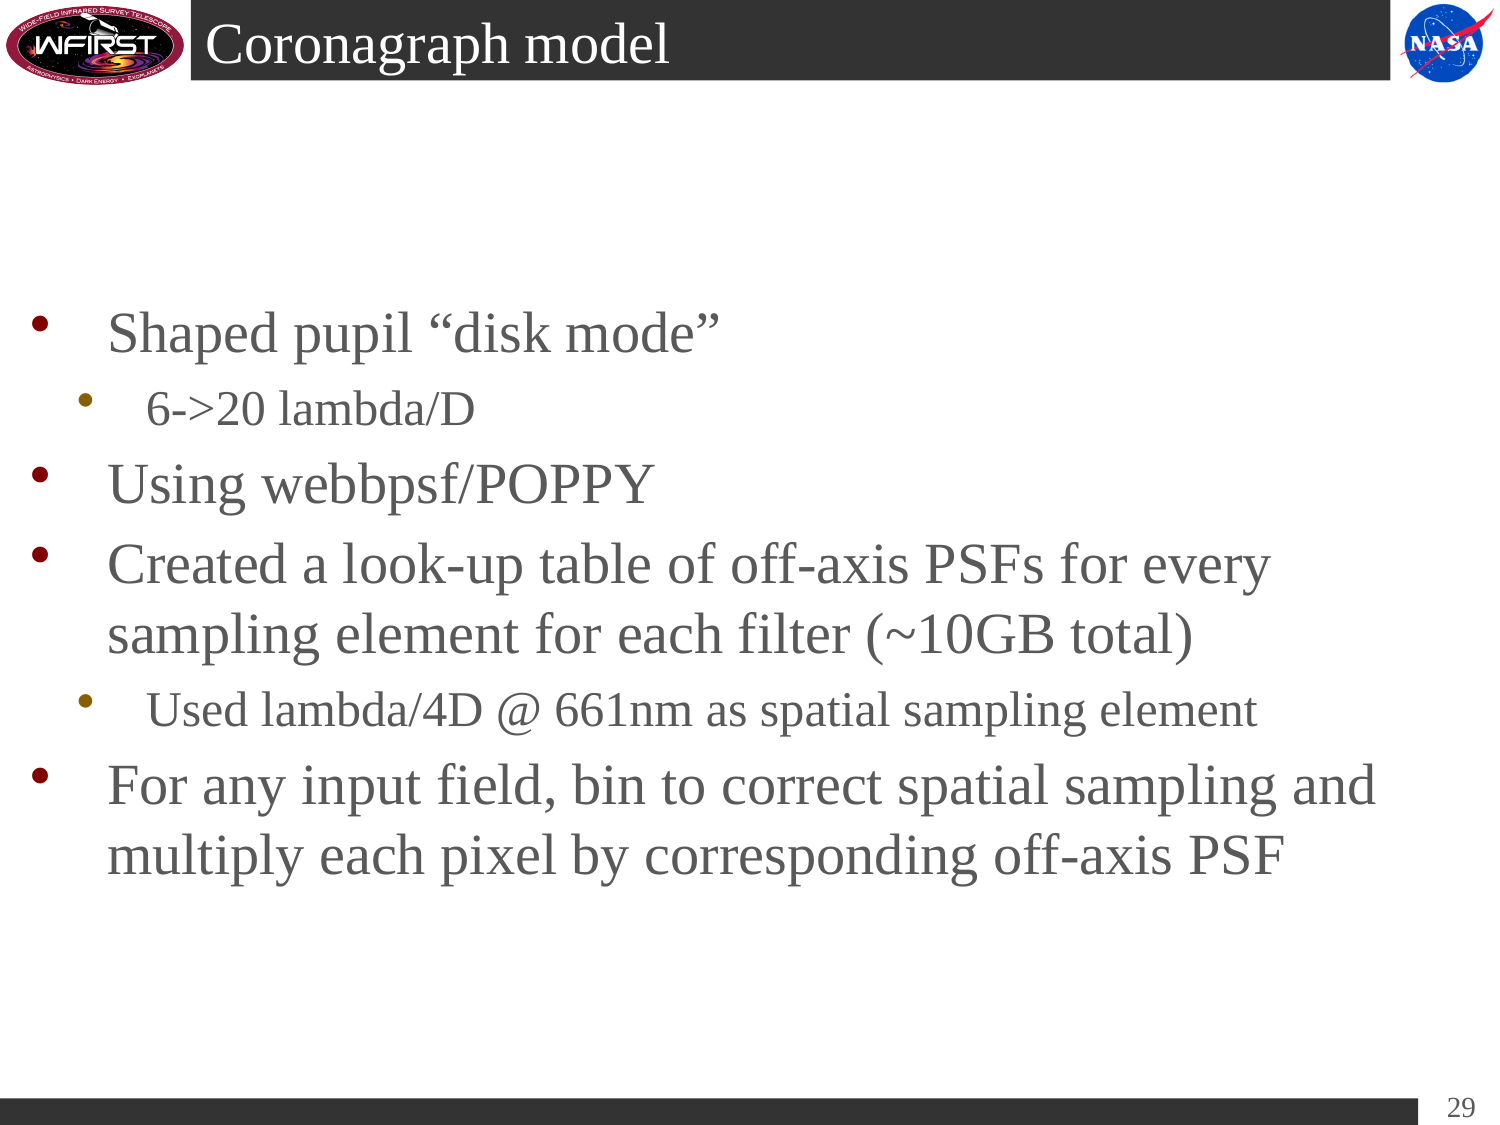

# Coronagraph model
Shaped pupil “disk mode”
6->20 lambda/D
Using webbpsf/POPPY
Created a look-up table of off-axis PSFs for every sampling element for each filter (~10GB total)
Used lambda/4D @ 661nm as spatial sampling element
For any input field, bin to correct spatial sampling and multiply each pixel by corresponding off-axis PSF